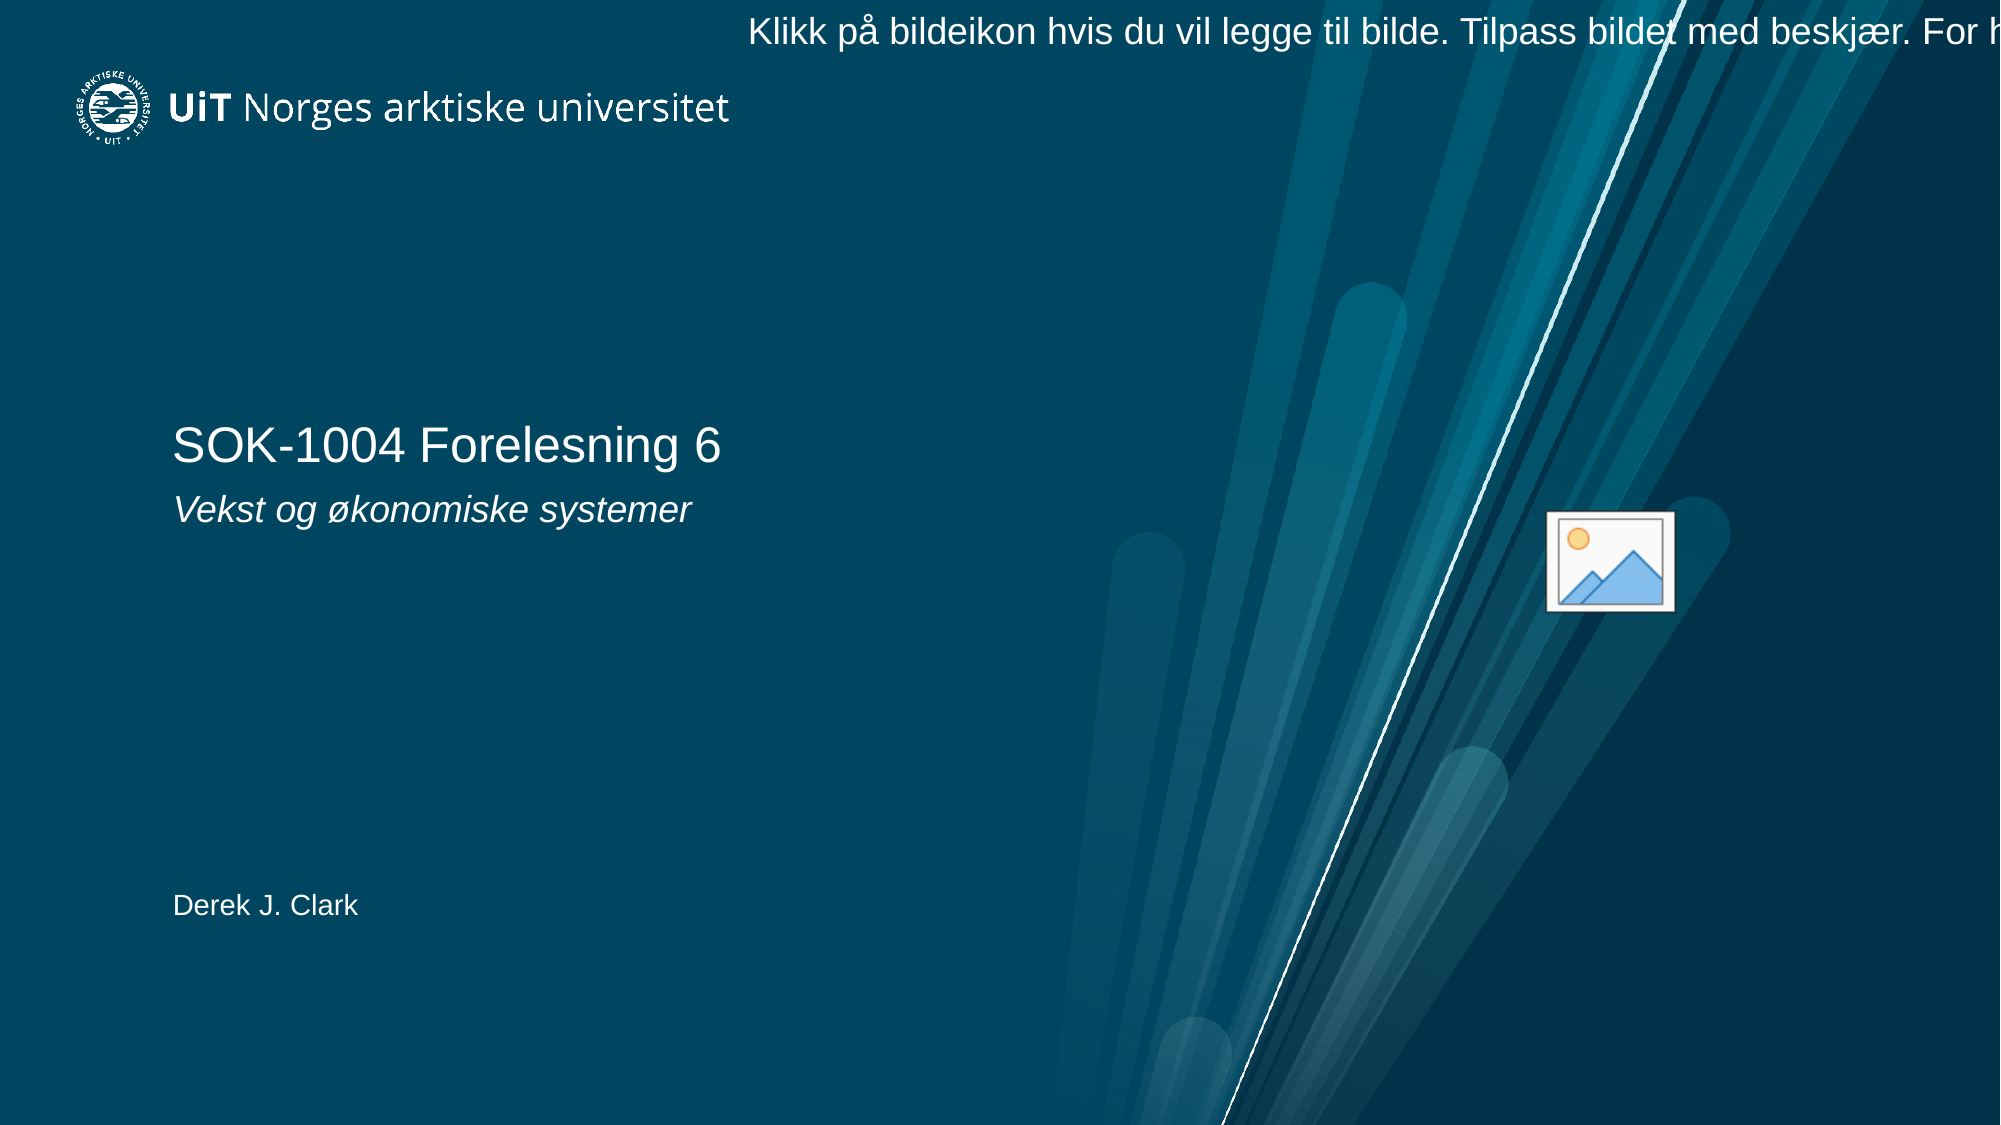

# SOK-1004 Forelesning 6
Vekst og økonomiske systemer
Derek J. Clark